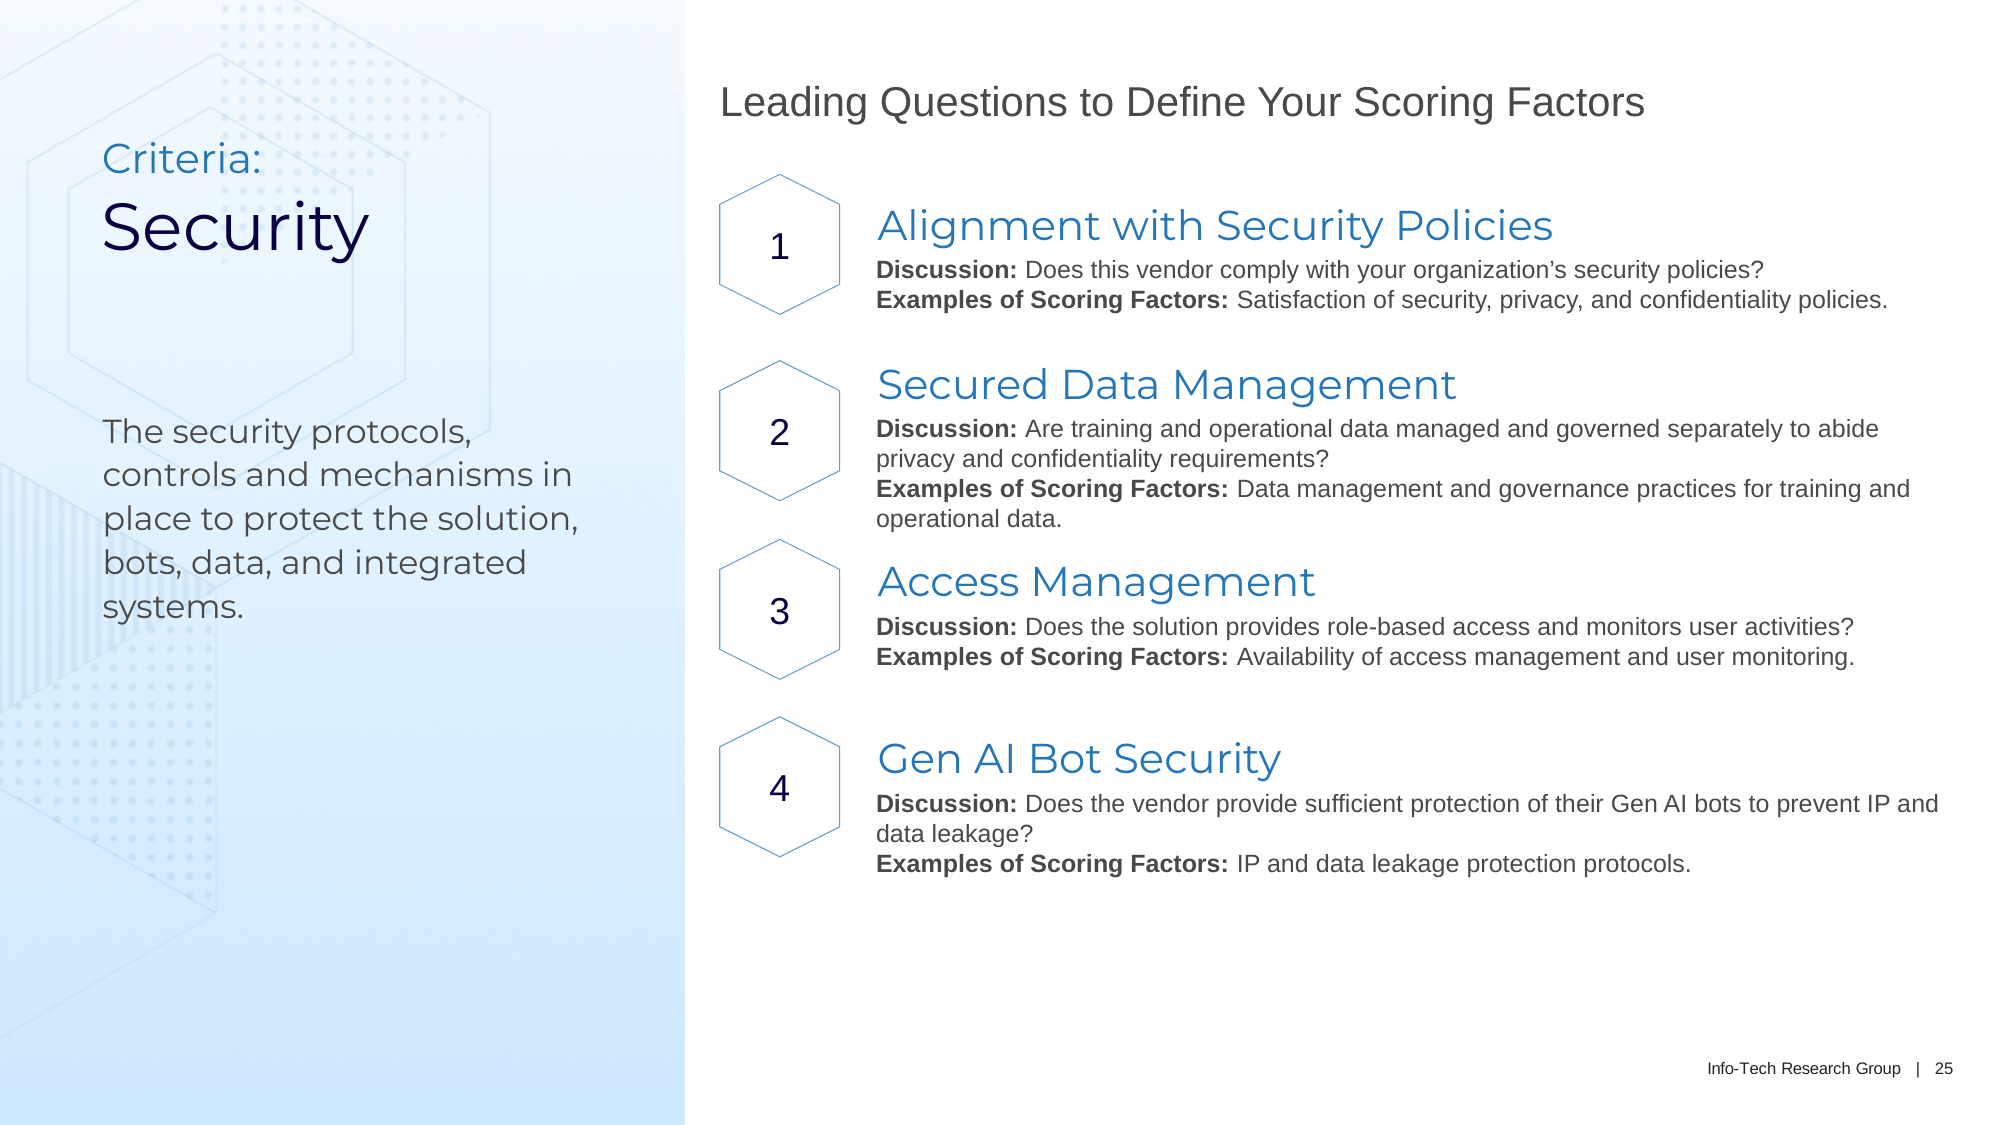

Leading Questions to Define Your Scoring Factors
Criteria:
1
Security
Alignment with Security Policies
Discussion: Does this vendor comply with your organization’s security policies?
Examples of Scoring Factors: Satisfaction of security, privacy, and confidentiality policies.
Secured Data Management
2
The security protocols, controls and mechanisms in place to protect the solution, bots, data, and integrated systems.
Discussion: Are training and operational data managed and governed separately to abide privacy and confidentiality requirements?
Examples of Scoring Factors: Data management and governance practices for training and operational data.
3
Access Management
Discussion: Does the solution provides role-based access and monitors user activities?
Examples of Scoring Factors: Availability of access management and user monitoring.
4
Gen AI Bot Security
Discussion: Does the vendor provide sufficient protection of their Gen AI bots to prevent IP and data leakage?
Examples of Scoring Factors: IP and data leakage protection protocols.